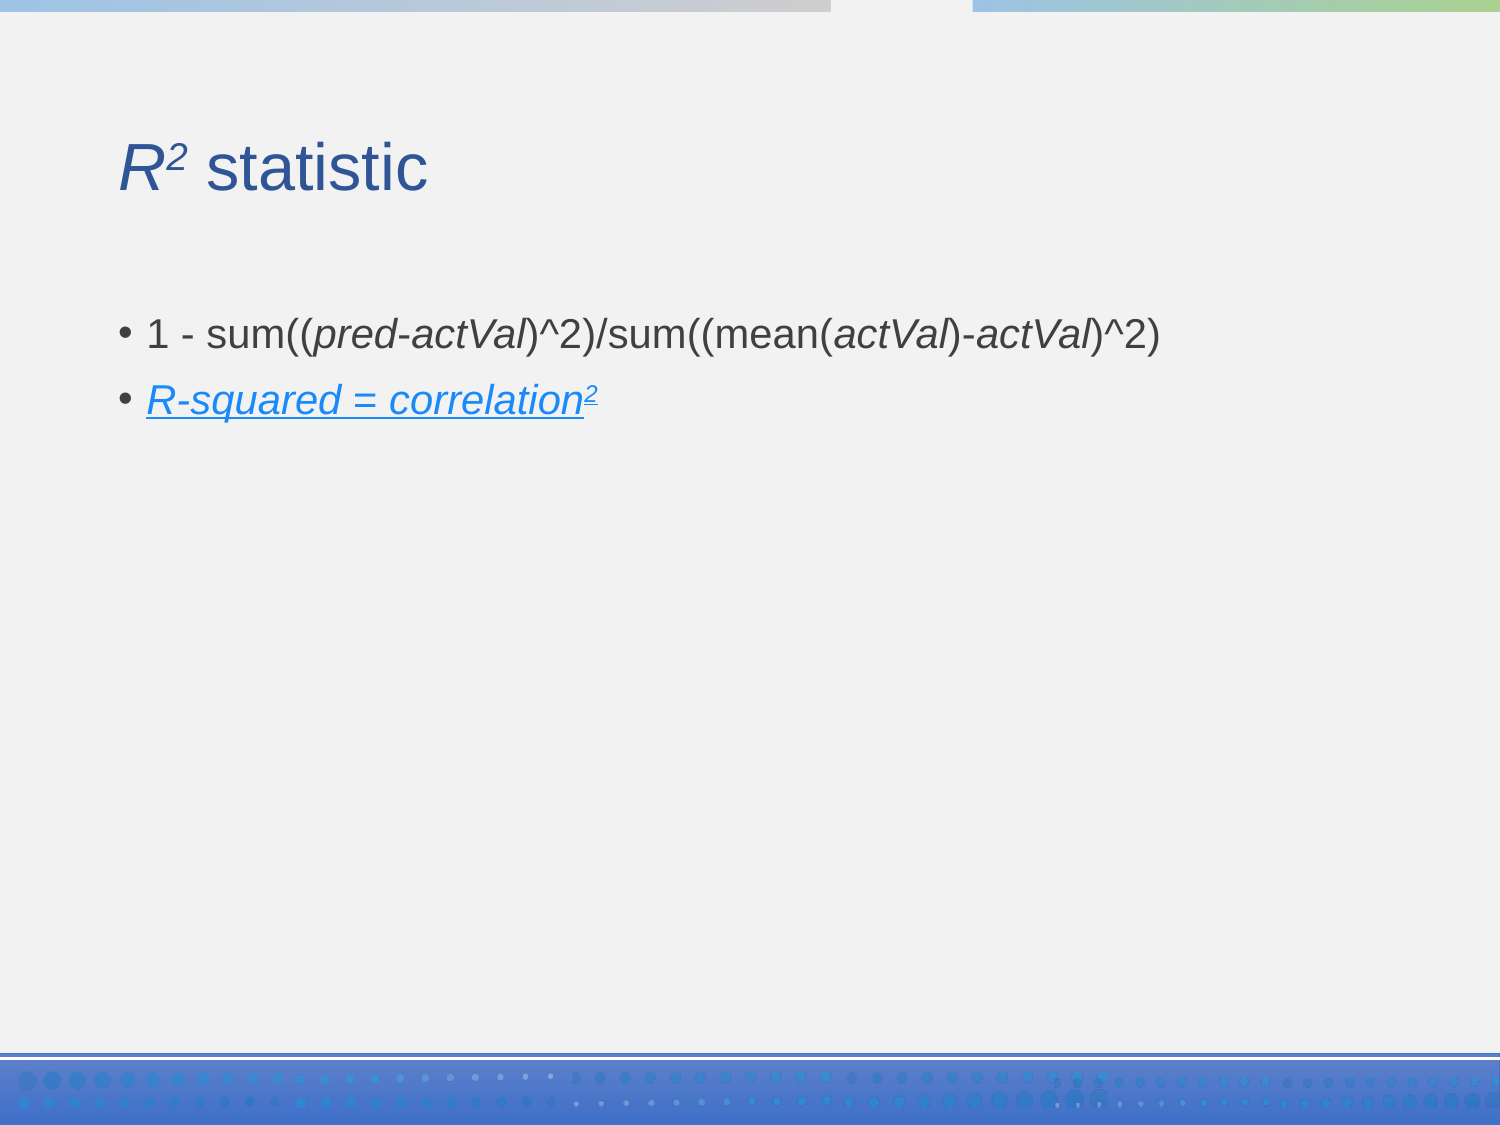

# R2 statistic
1 - sum((pred-actVal)^2)/sum((mean(actVal)-actVal)^2)
R-squared = correlation2